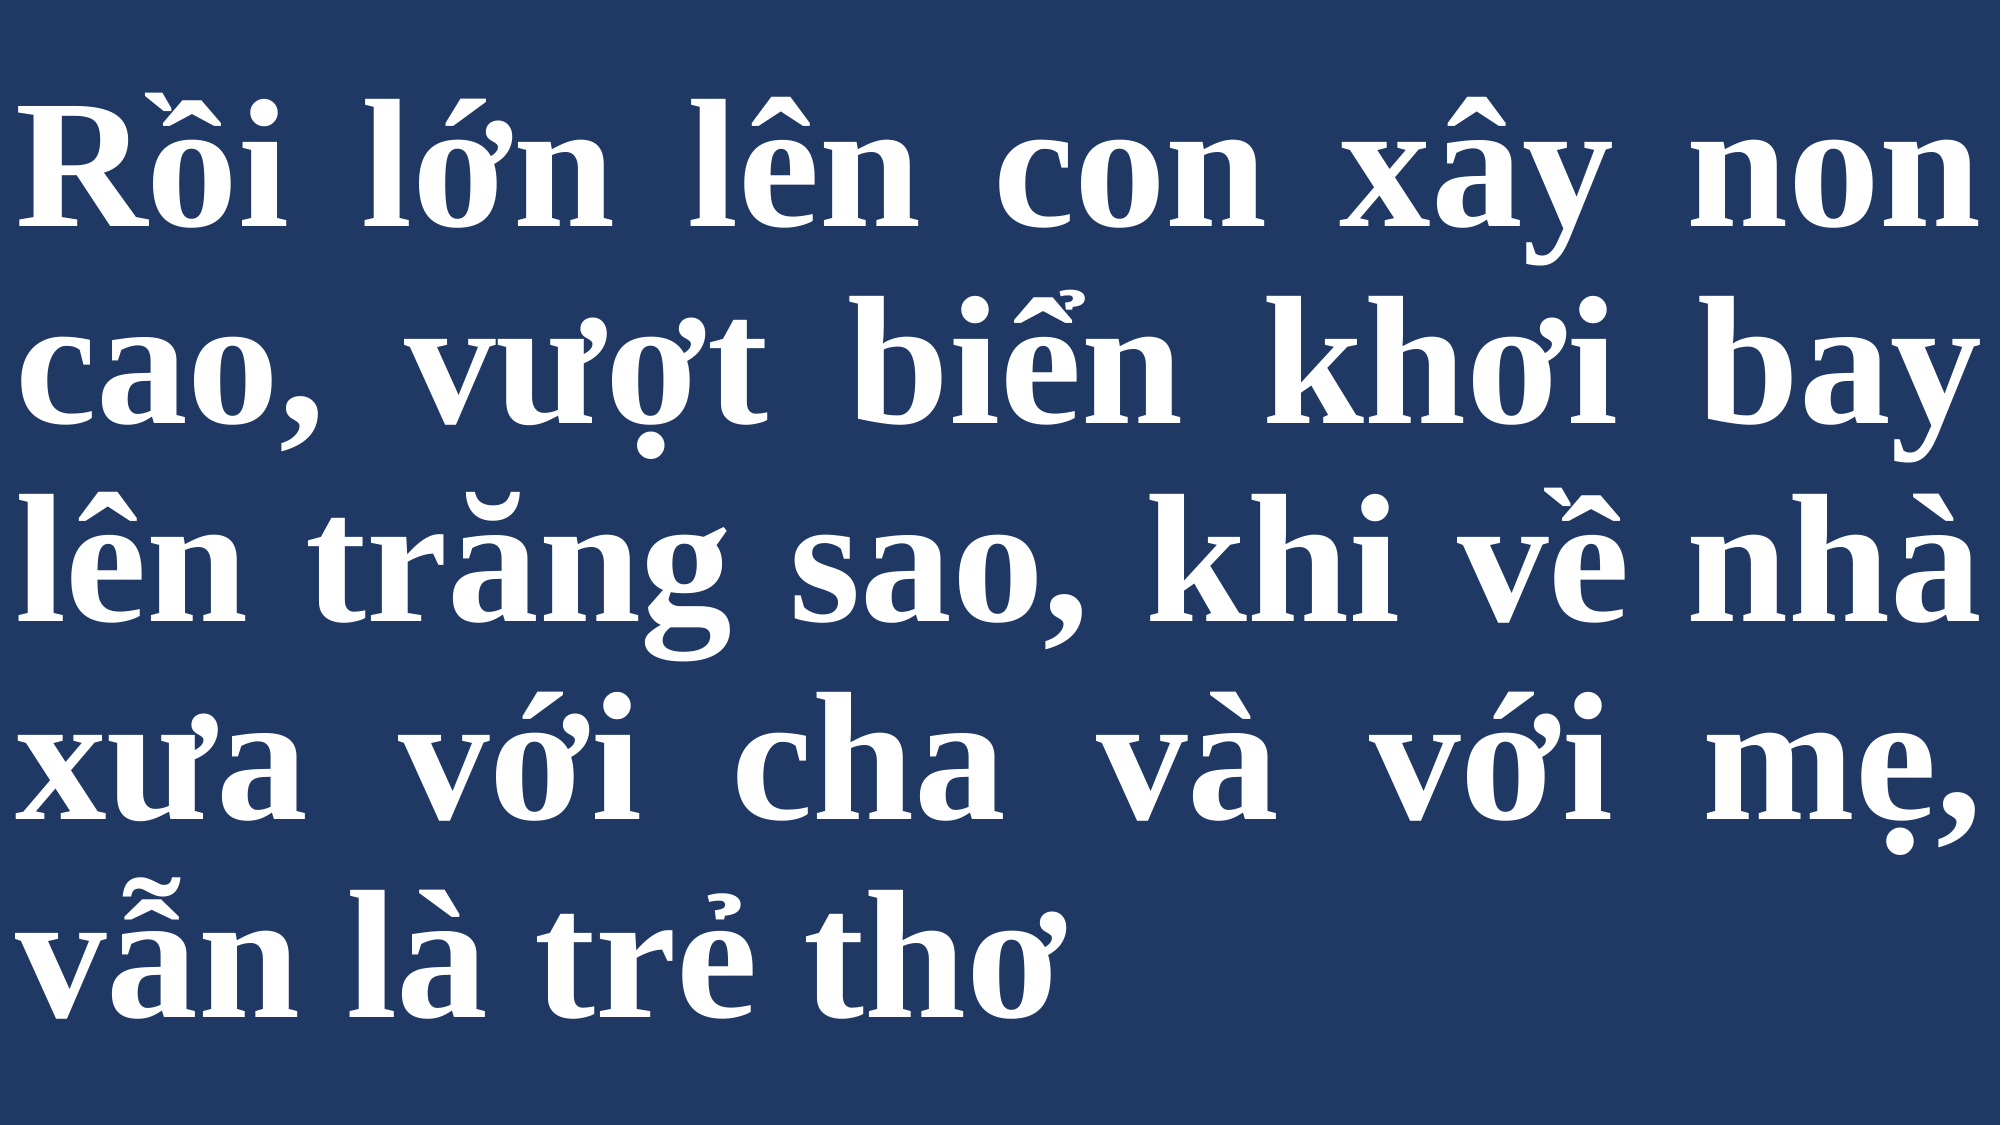

# Rồi lớn lên con xây non cao, vượt biển khơi bay lên trăng sao, khi về nhà xưa với cha và với mẹ, vẫn là trẻ thơ